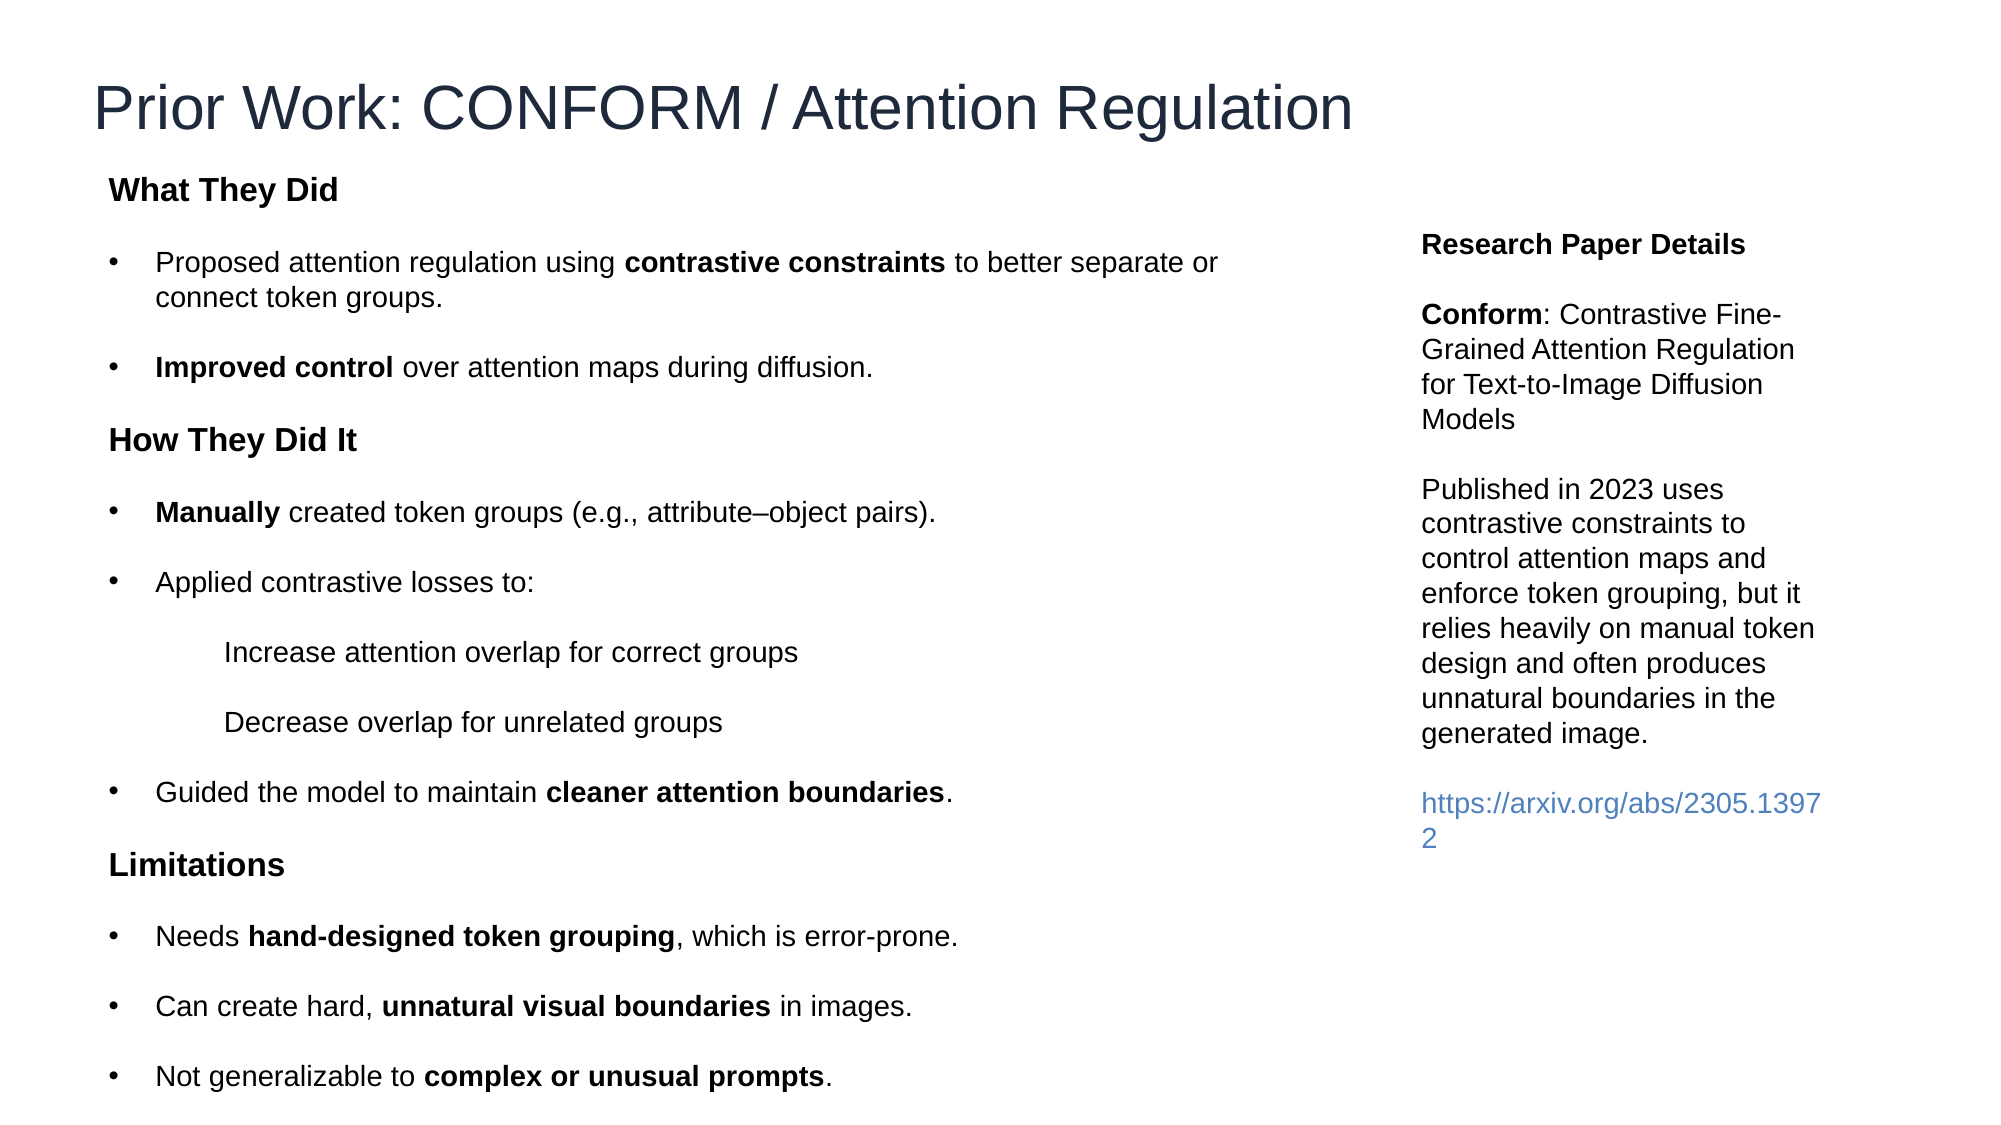

Prior Work: CONFORM / Attention Regulation
What They Did

Proposed attention regulation using contrastive constraints to better separate or connect token groups.

Improved control over attention maps during diffusion.

How They Did It

Manually created token groups (e.g., attribute–object pairs).

Applied contrastive losses to:

              Increase attention overlap for correct groups

              Decrease overlap for unrelated groups

Guided the model to maintain cleaner attention boundaries.

Limitations

Needs hand-designed token grouping, which is error-prone.

Can create hard, unnatural visual boundaries in images.

Not generalizable to complex or unusual prompts.
Research Paper Details

Conform: Contrastive Fine-Grained Attention Regulation for Text-to-Image Diffusion Models

Published in 2023 uses contrastive constraints to control attention maps and enforce token grouping, but it relies heavily on manual token design and often produces unnatural boundaries in the generated image.
https://arxiv.org/abs/2305.13972